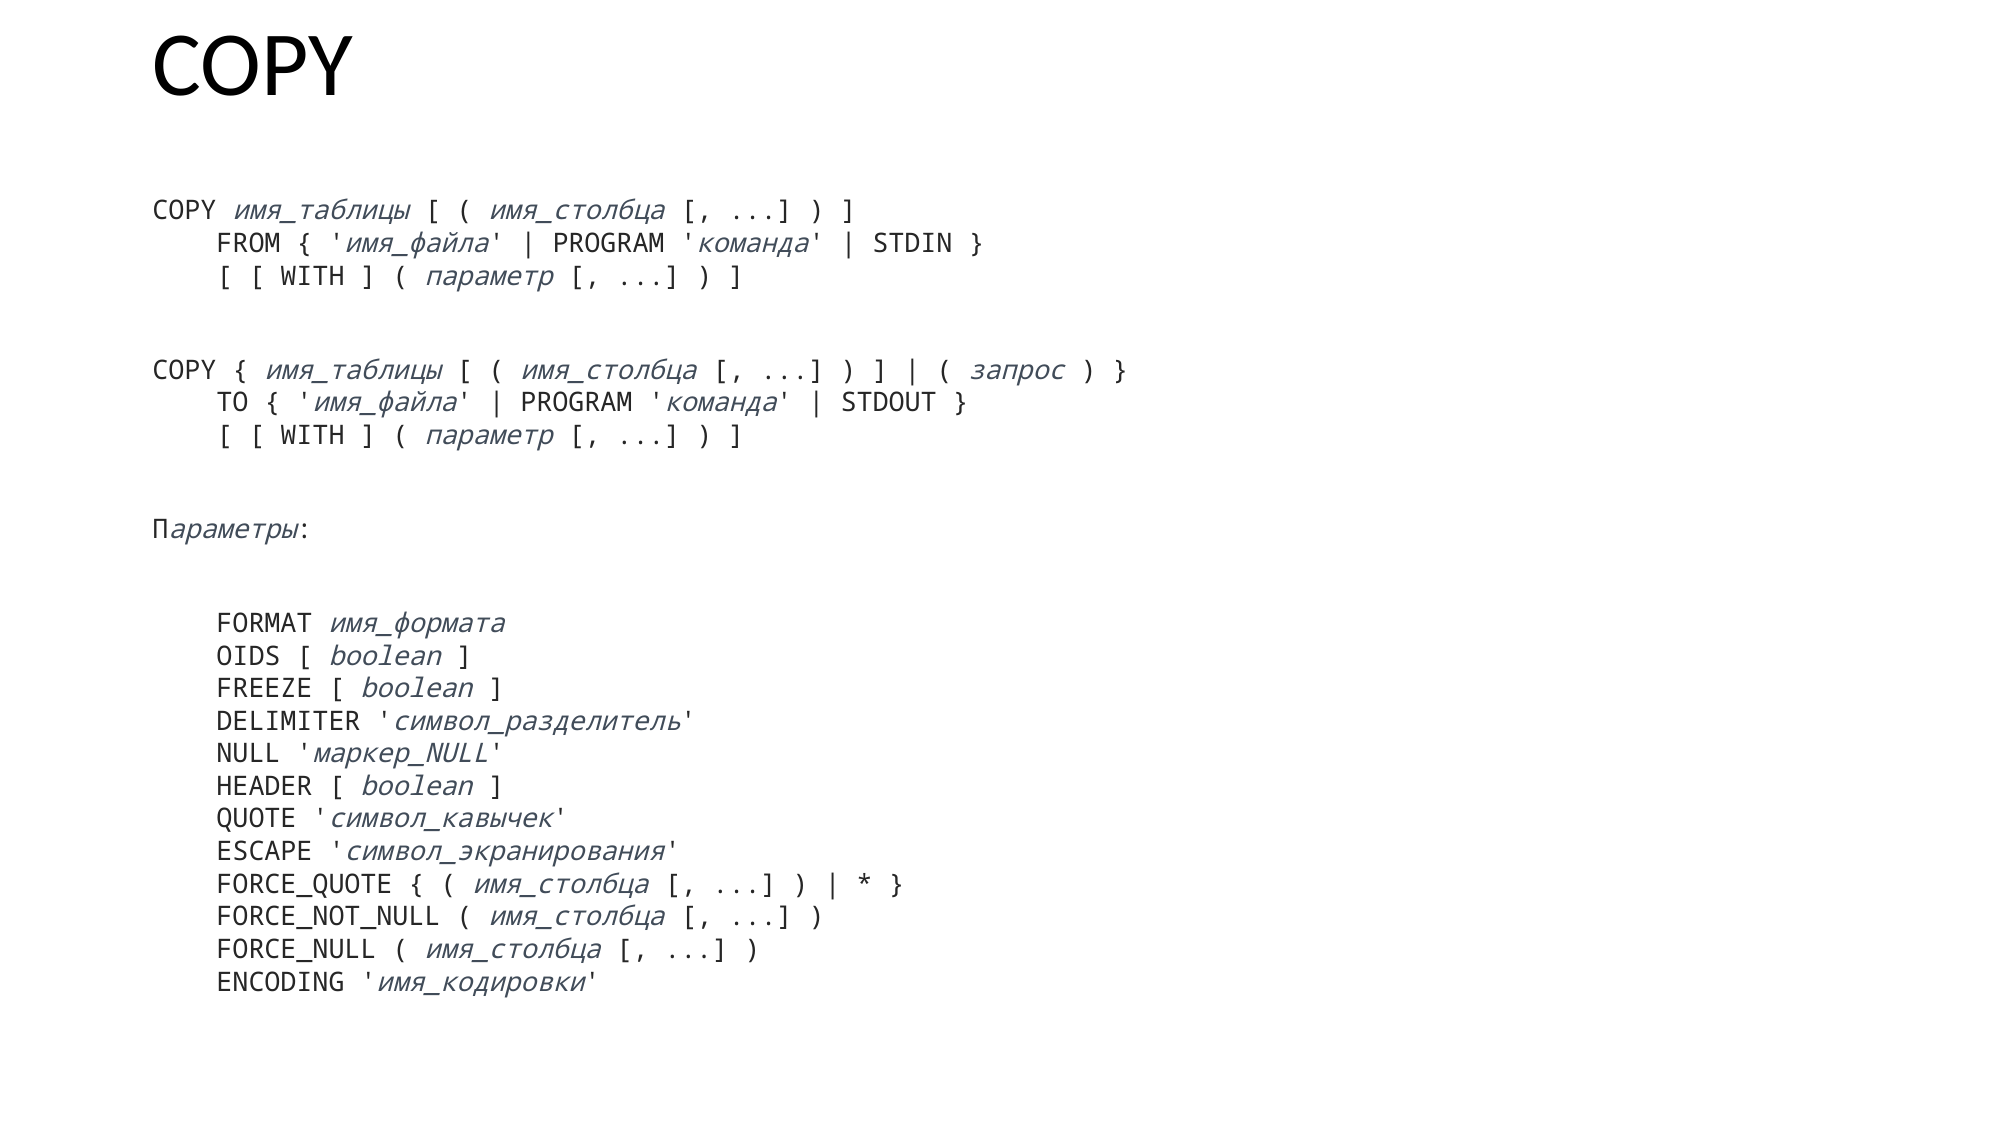

# COPY
COPY имя_таблицы [ ( имя_столбца [, ...] ) ]
    FROM { 'имя_файла' | PROGRAM 'команда' | STDIN }
    [ [ WITH ] ( параметр [, ...] ) ]

COPY { имя_таблицы [ ( имя_столбца [, ...] ) ] | ( запрос ) }
    TO { 'имя_файла' | PROGRAM 'команда' | STDOUT }
    [ [ WITH ] ( параметр [, ...] ) ]

Параметры:

    FORMAT имя_формата
    OIDS [ boolean ]
    FREEZE [ boolean ]
    DELIMITER 'символ_разделитель'
    NULL 'маркер_NULL'
    HEADER [ boolean ]
    QUOTE 'символ_кавычек'
    ESCAPE 'символ_экранирования'
    FORCE_QUOTE { ( имя_столбца [, ...] ) | * }
    FORCE_NOT_NULL ( имя_столбца [, ...] )
    FORCE_NULL ( имя_столбца [, ...] )
    ENCODING 'имя_кодировки'